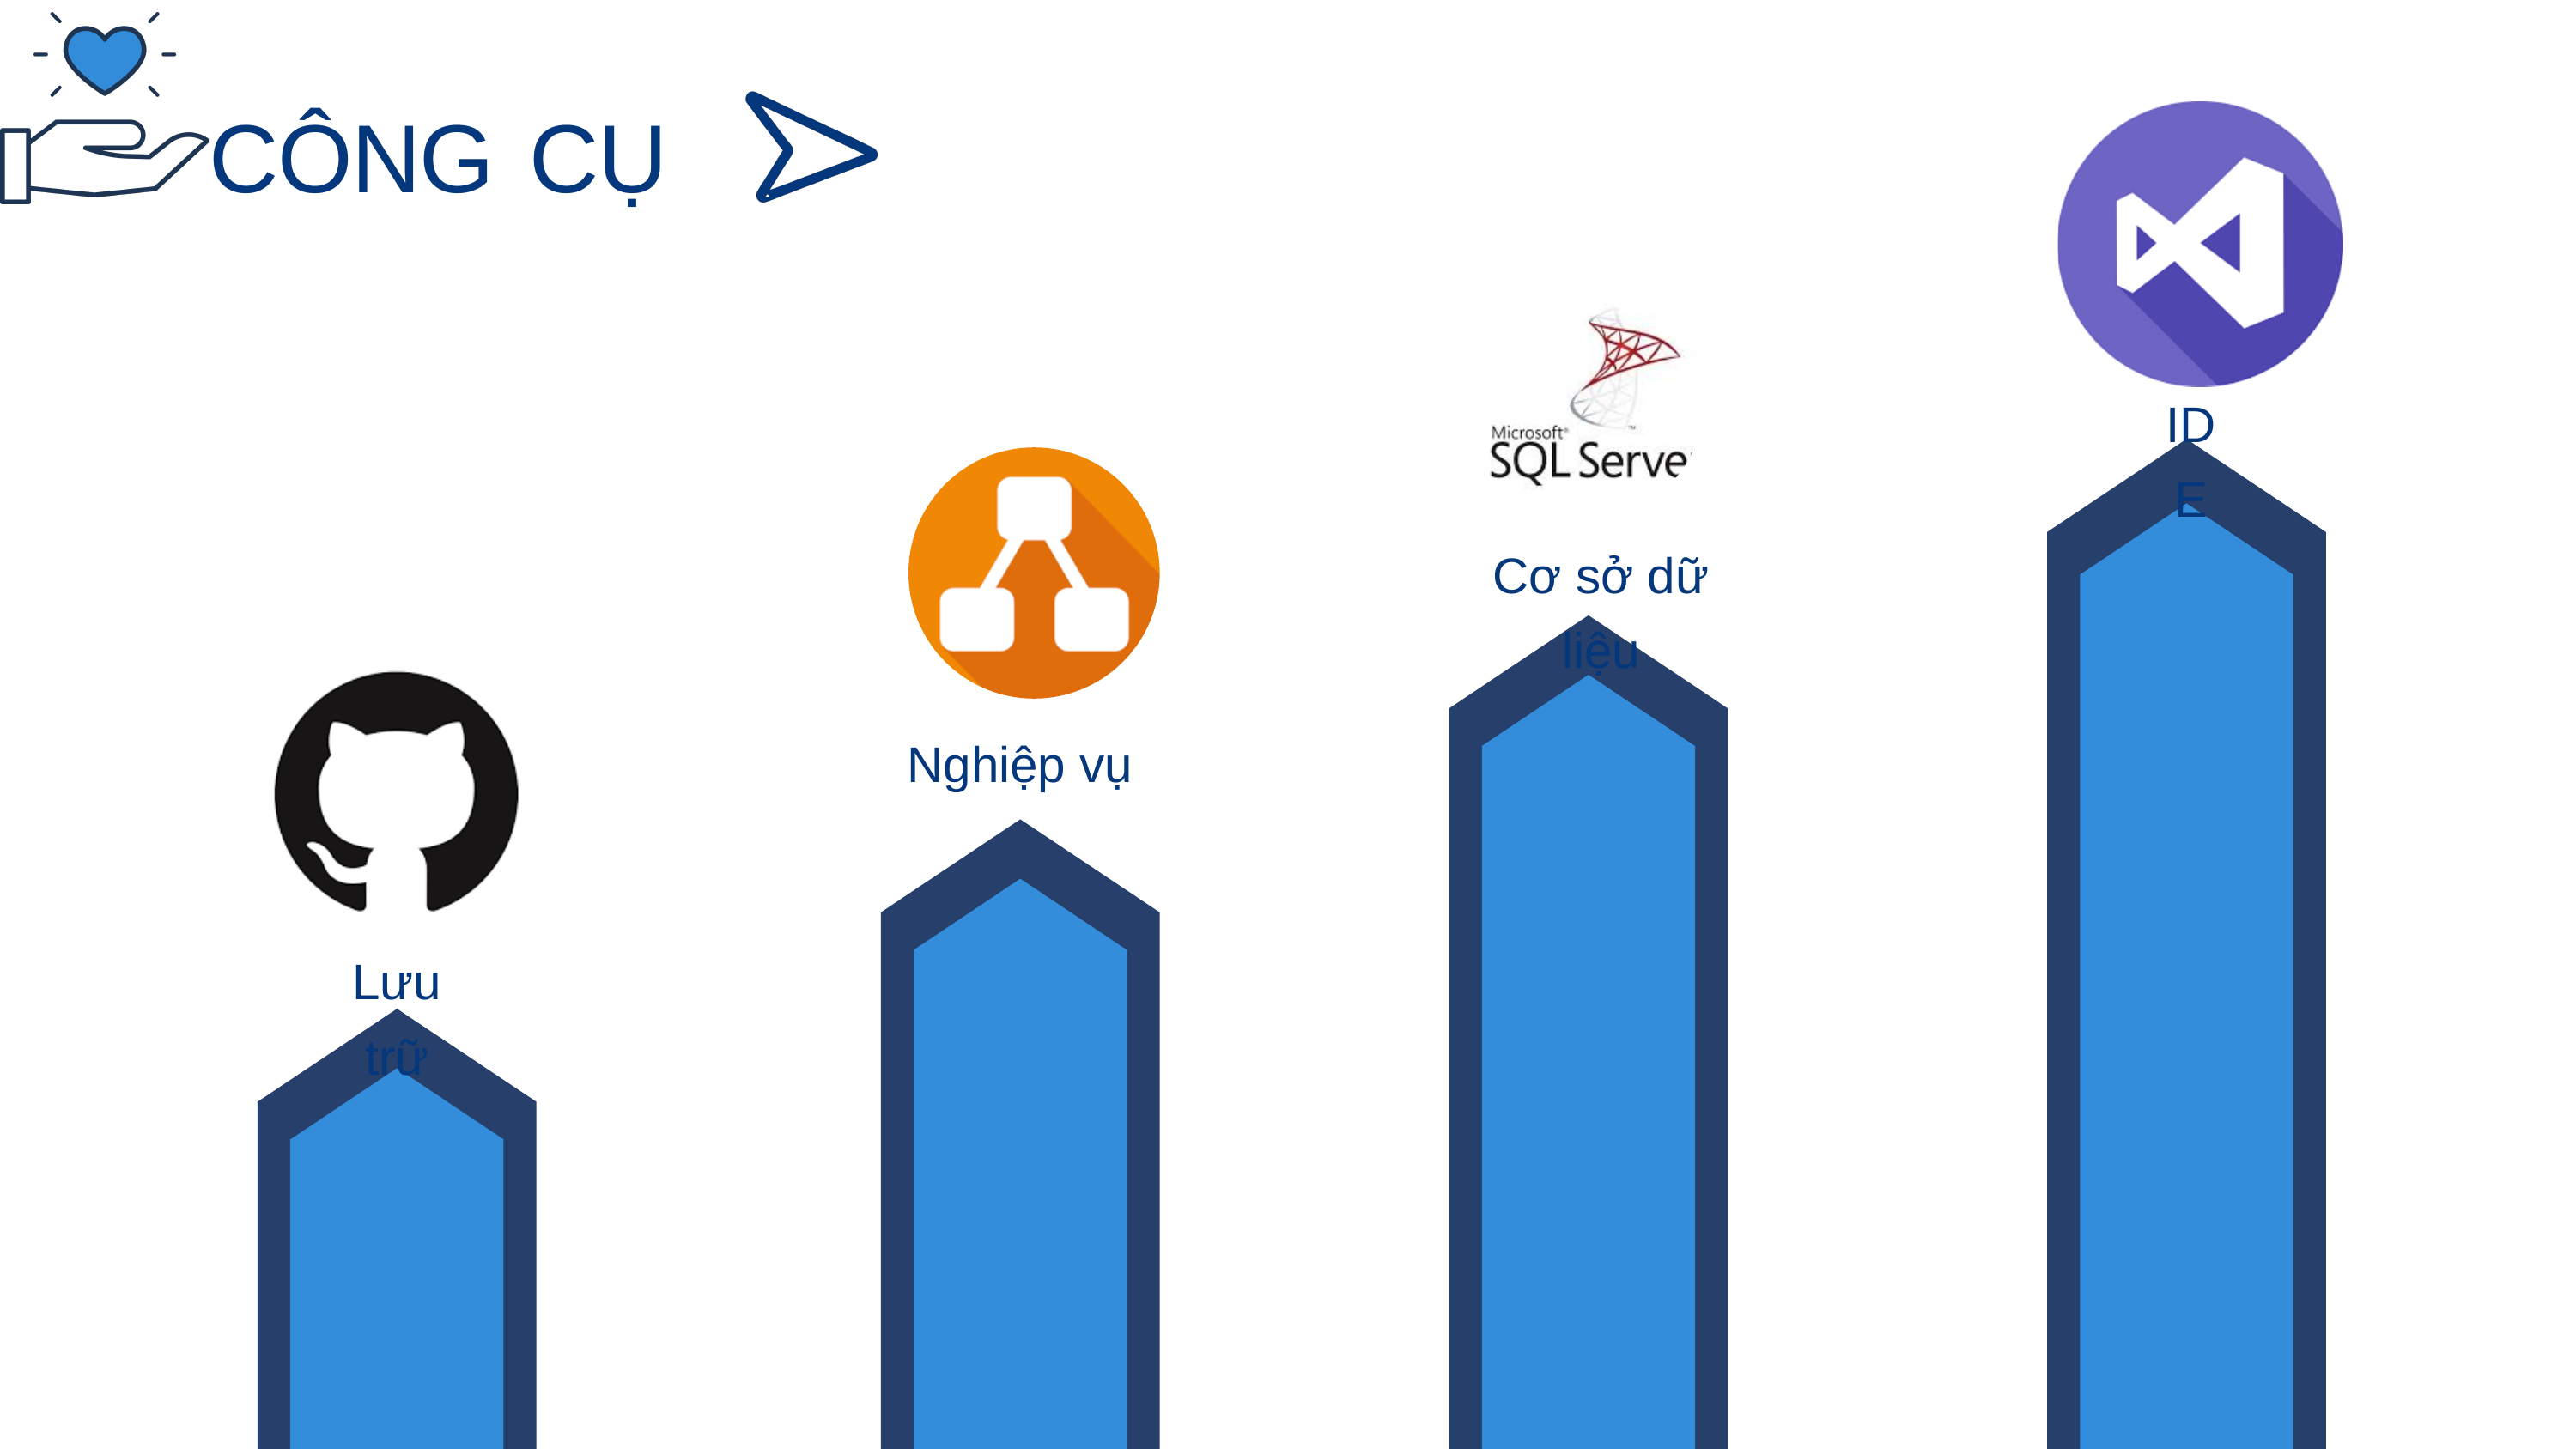

CÔNG CỤ

IDE

Cơ sở dữ liệu

Nghiệp vụ

Lưu trữ